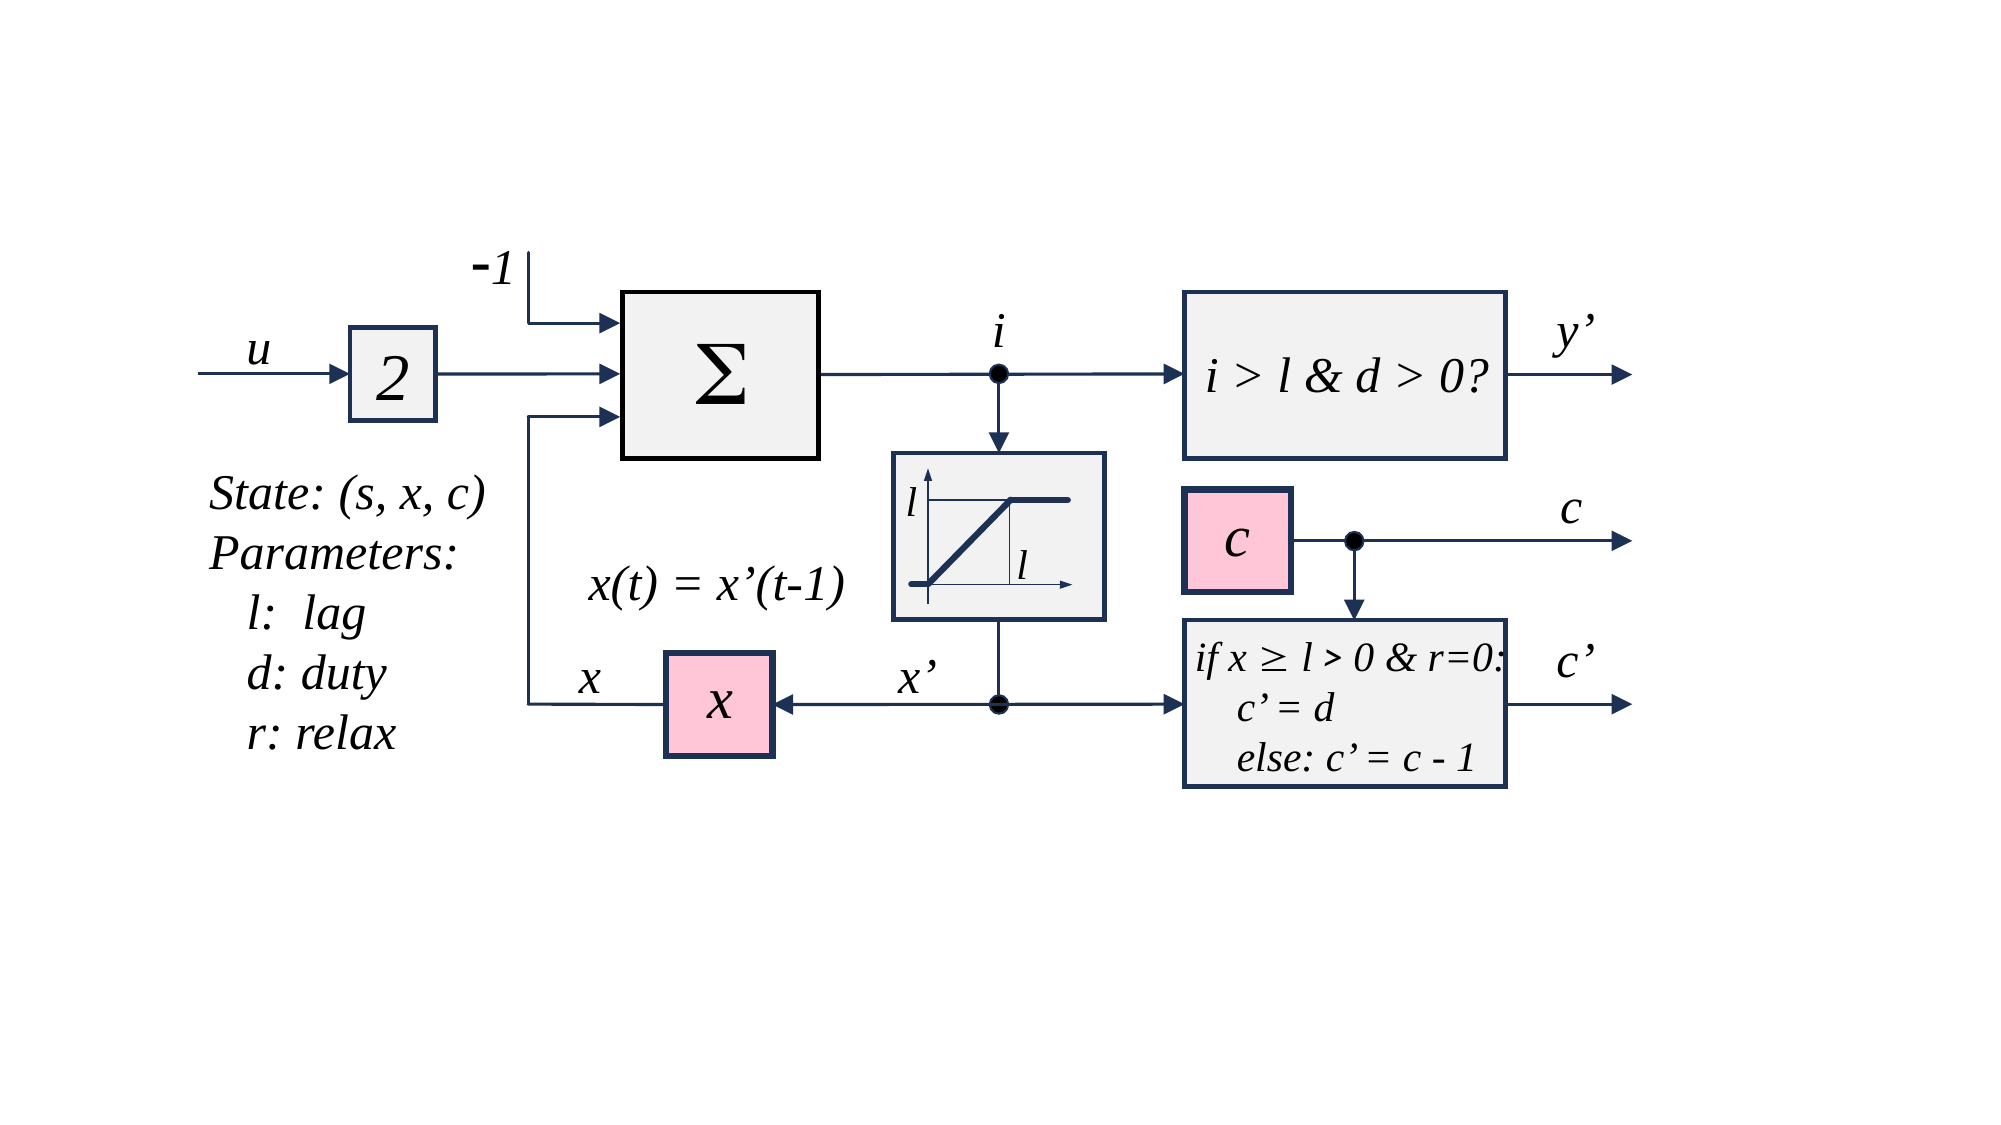

−1
i
y’

Σ

i > l & d > 0?
u
2

State: (s, x, c)
Parameters:
   l:  lag
   d: duty
   r: relax

l
l
c

c
x(t) = x’(t-1)

if x ≥ l > 0 & r=0:
    c’ = d
    else: c’ = c - 1
c’
x
x’

y

x